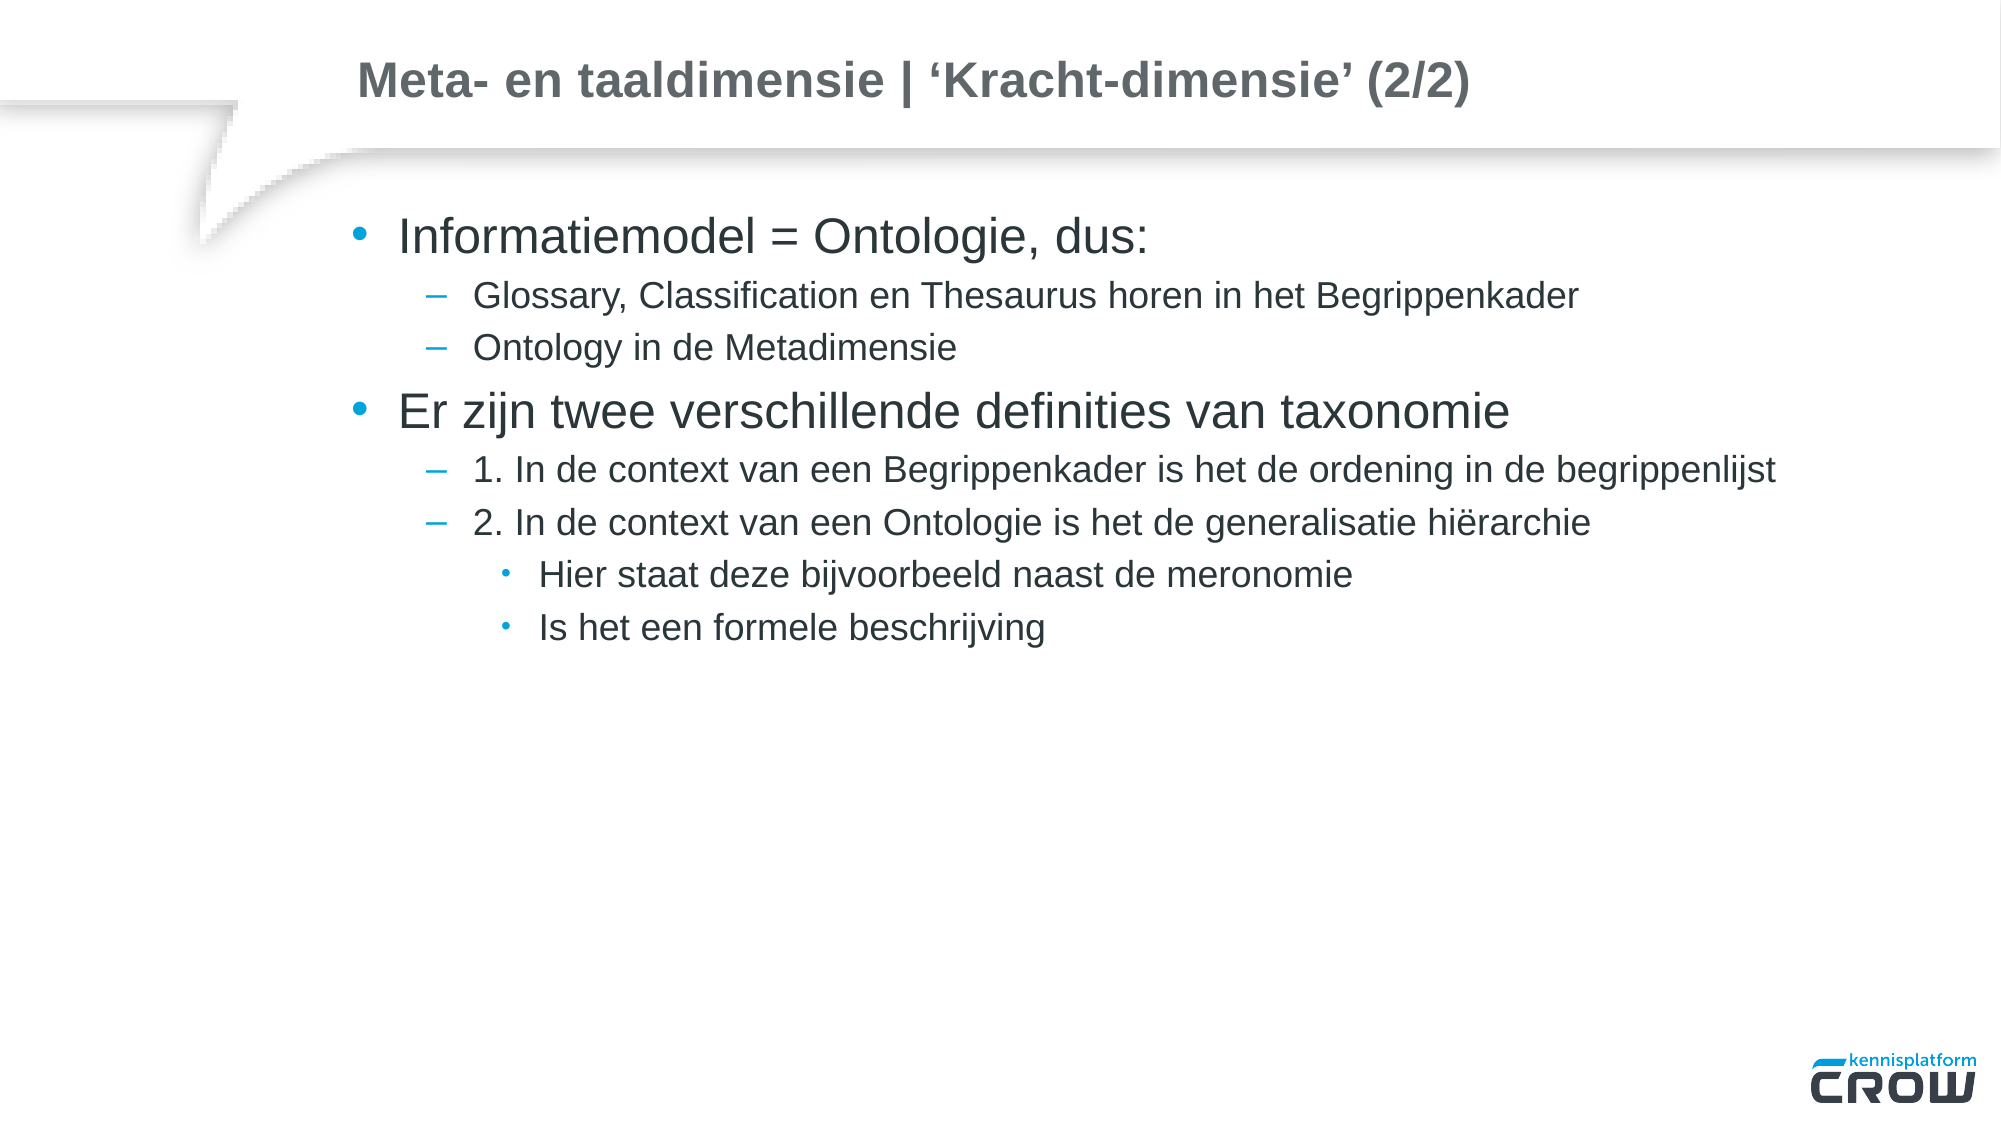

# Meta- en taaldimensie | ‘Kracht-dimensie’ (2/2)
Informatiemodel = Ontologie, dus:
Glossary, Classification en Thesaurus horen in het Begrippenkader
Ontology in de Metadimensie
Er zijn twee verschillende definities van taxonomie
1. In de context van een Begrippenkader is het de ordening in de begrippenlijst
2. In de context van een Ontologie is het de generalisatie hiërarchie
Hier staat deze bijvoorbeeld naast de meronomie
Is het een formele beschrijving